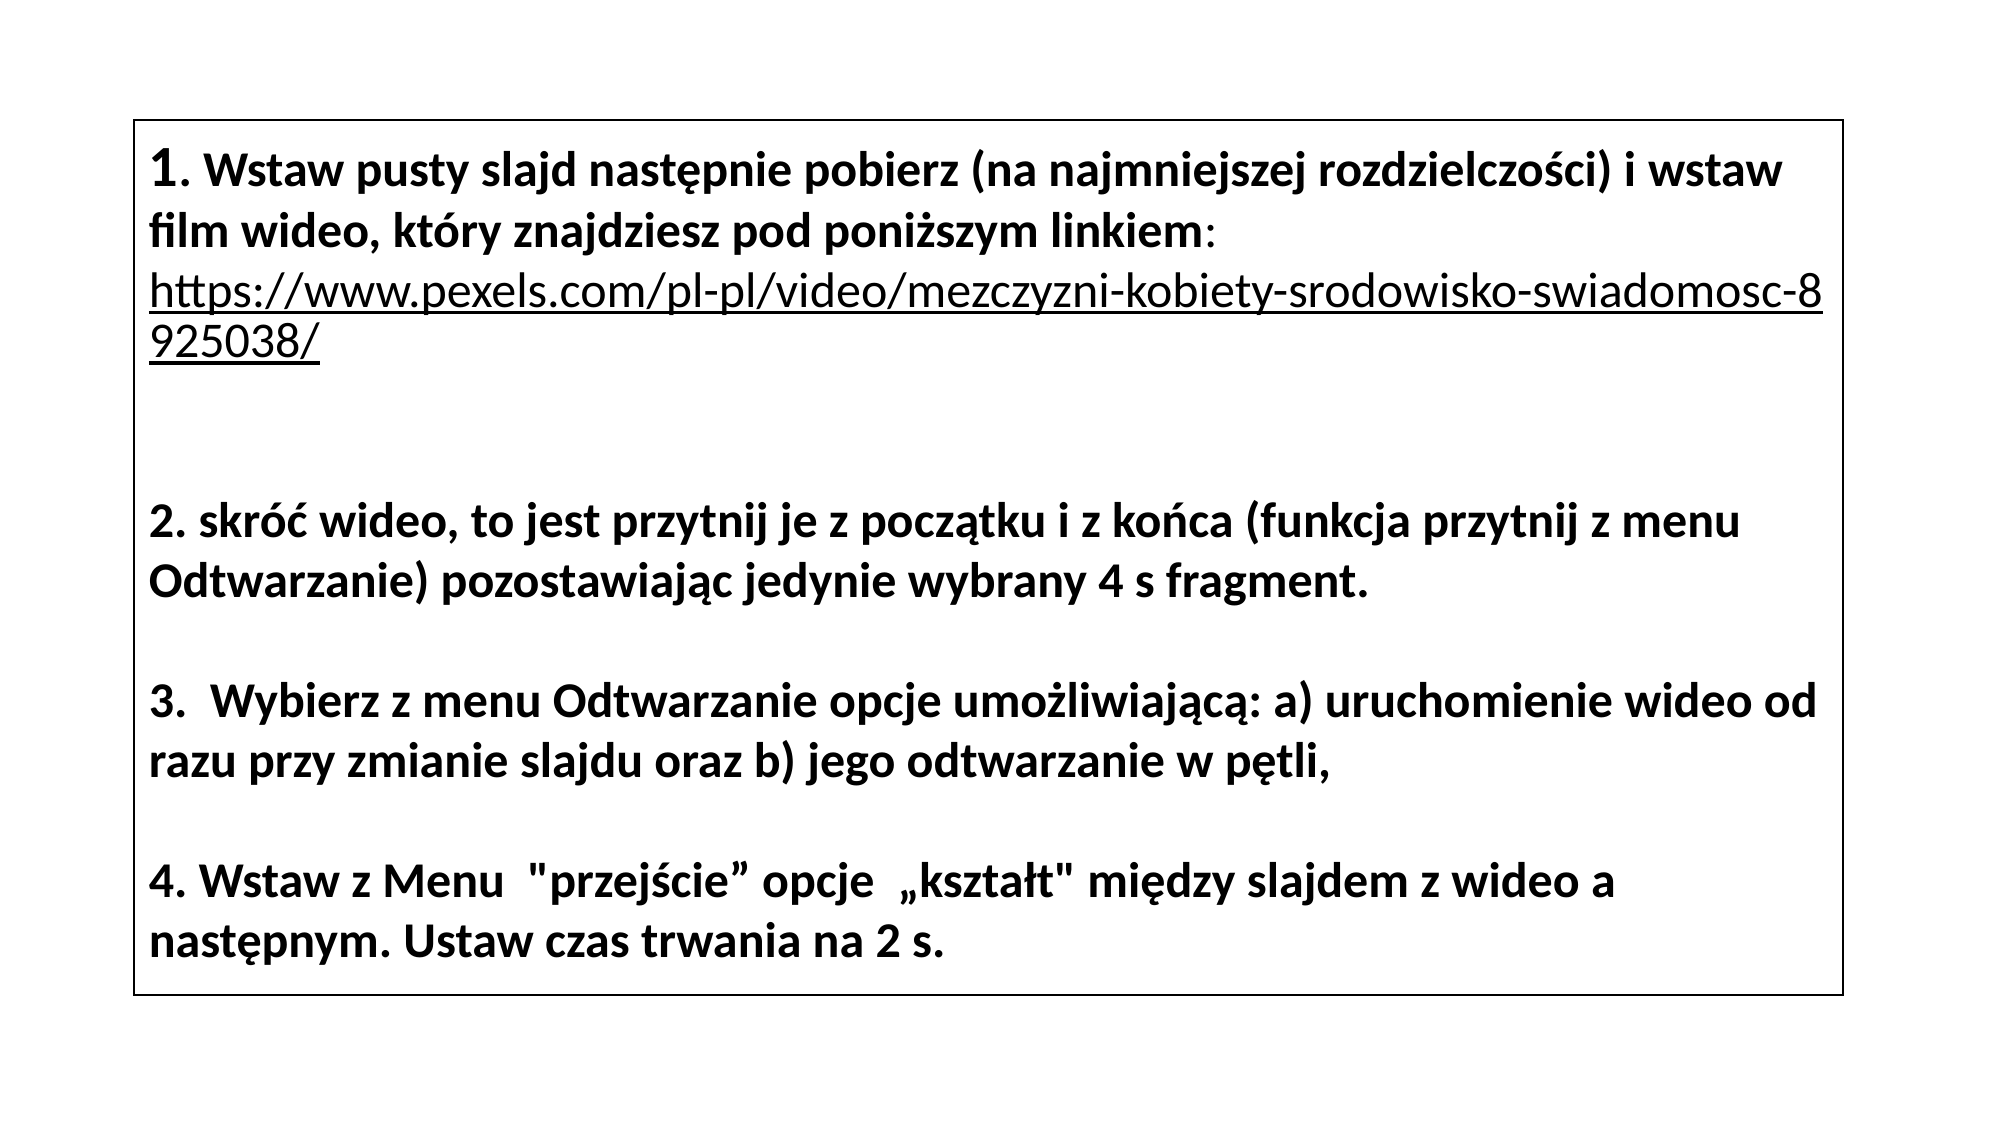

1. Wstaw pusty slajd następnie pobierz (na najmniejszej rozdzielczości) i wstaw film wideo, który znajdziesz pod poniższym linkiem​:
https://www.pexels.com/pl-pl/video/mezczyzni-kobiety-srodowisko-swiadomosc-8925038/

2. skróć wideo, to jest przytnij je z początku i z końca (funkcja przytnij z menu Odtwarzanie) pozostawiając jedynie wybrany 4 s fragment.
3.  Wybierz z menu Odtwarzanie opcje umożliwiającą: a) uruchomienie wideo od razu przy zmianie slajdu oraz b) jego odtwarzanie w pętli,
4. Wstaw z Menu  "przejście” opcje  „kształt" między slajdem z wideo a następnym. Ustaw czas trwania na 2 s.
​